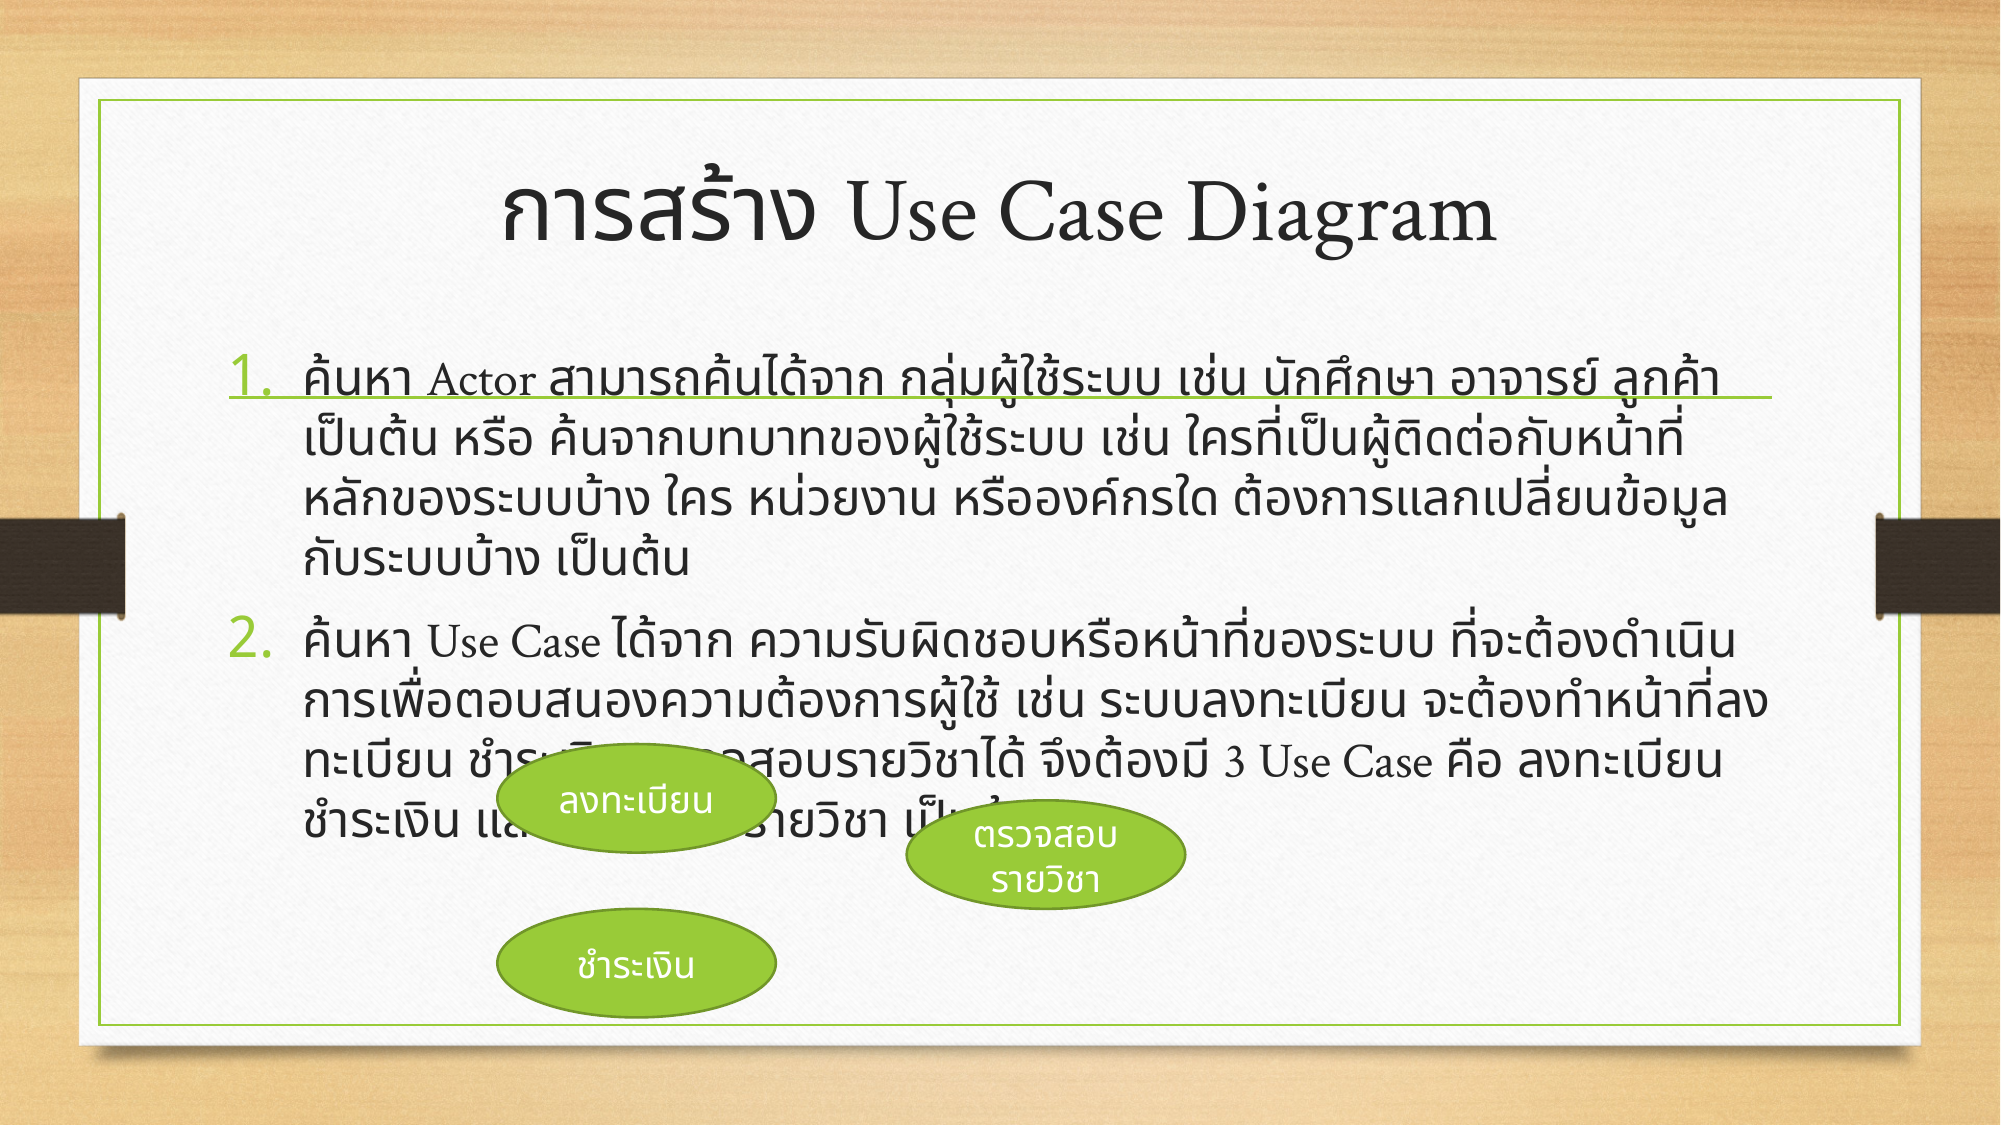

# การสร้าง Use Case Diagram
ค้นหา Actor สามารถค้นได้จาก กลุ่มผู้ใช้ระบบ เช่น นักศึกษา อาจารย์ ลูกค้า เป็นต้น หรือ ค้นจากบทบาทของผู้ใช้ระบบ เช่น ใครที่เป็นผู้ติดต่อกับหน้าที่หลักของระบบบ้าง ใคร หน่วยงาน หรือองค์กรใด ต้องการแลกเปลี่ยนข้อมูลกับระบบบ้าง เป็นต้น
ค้นหา Use Case ได้จาก ความรับผิดชอบหรือหน้าที่ของระบบ ที่จะต้องดำเนินการเพื่อตอบสนองความต้องการผู้ใช้ เช่น ระบบลงทะเบียน จะต้องทำหน้าที่ลงทะเบียน ชำระเงิน ตรวจสอบรายวิชาได้ จึงต้องมี 3 Use Case คือ ลงทะเบียน ชำระเงิน และตรวจสอบรายวิชา เป็นต้น
ลงทะเบียน
ตรวจสอบรายวิชา
ชำระเงิน